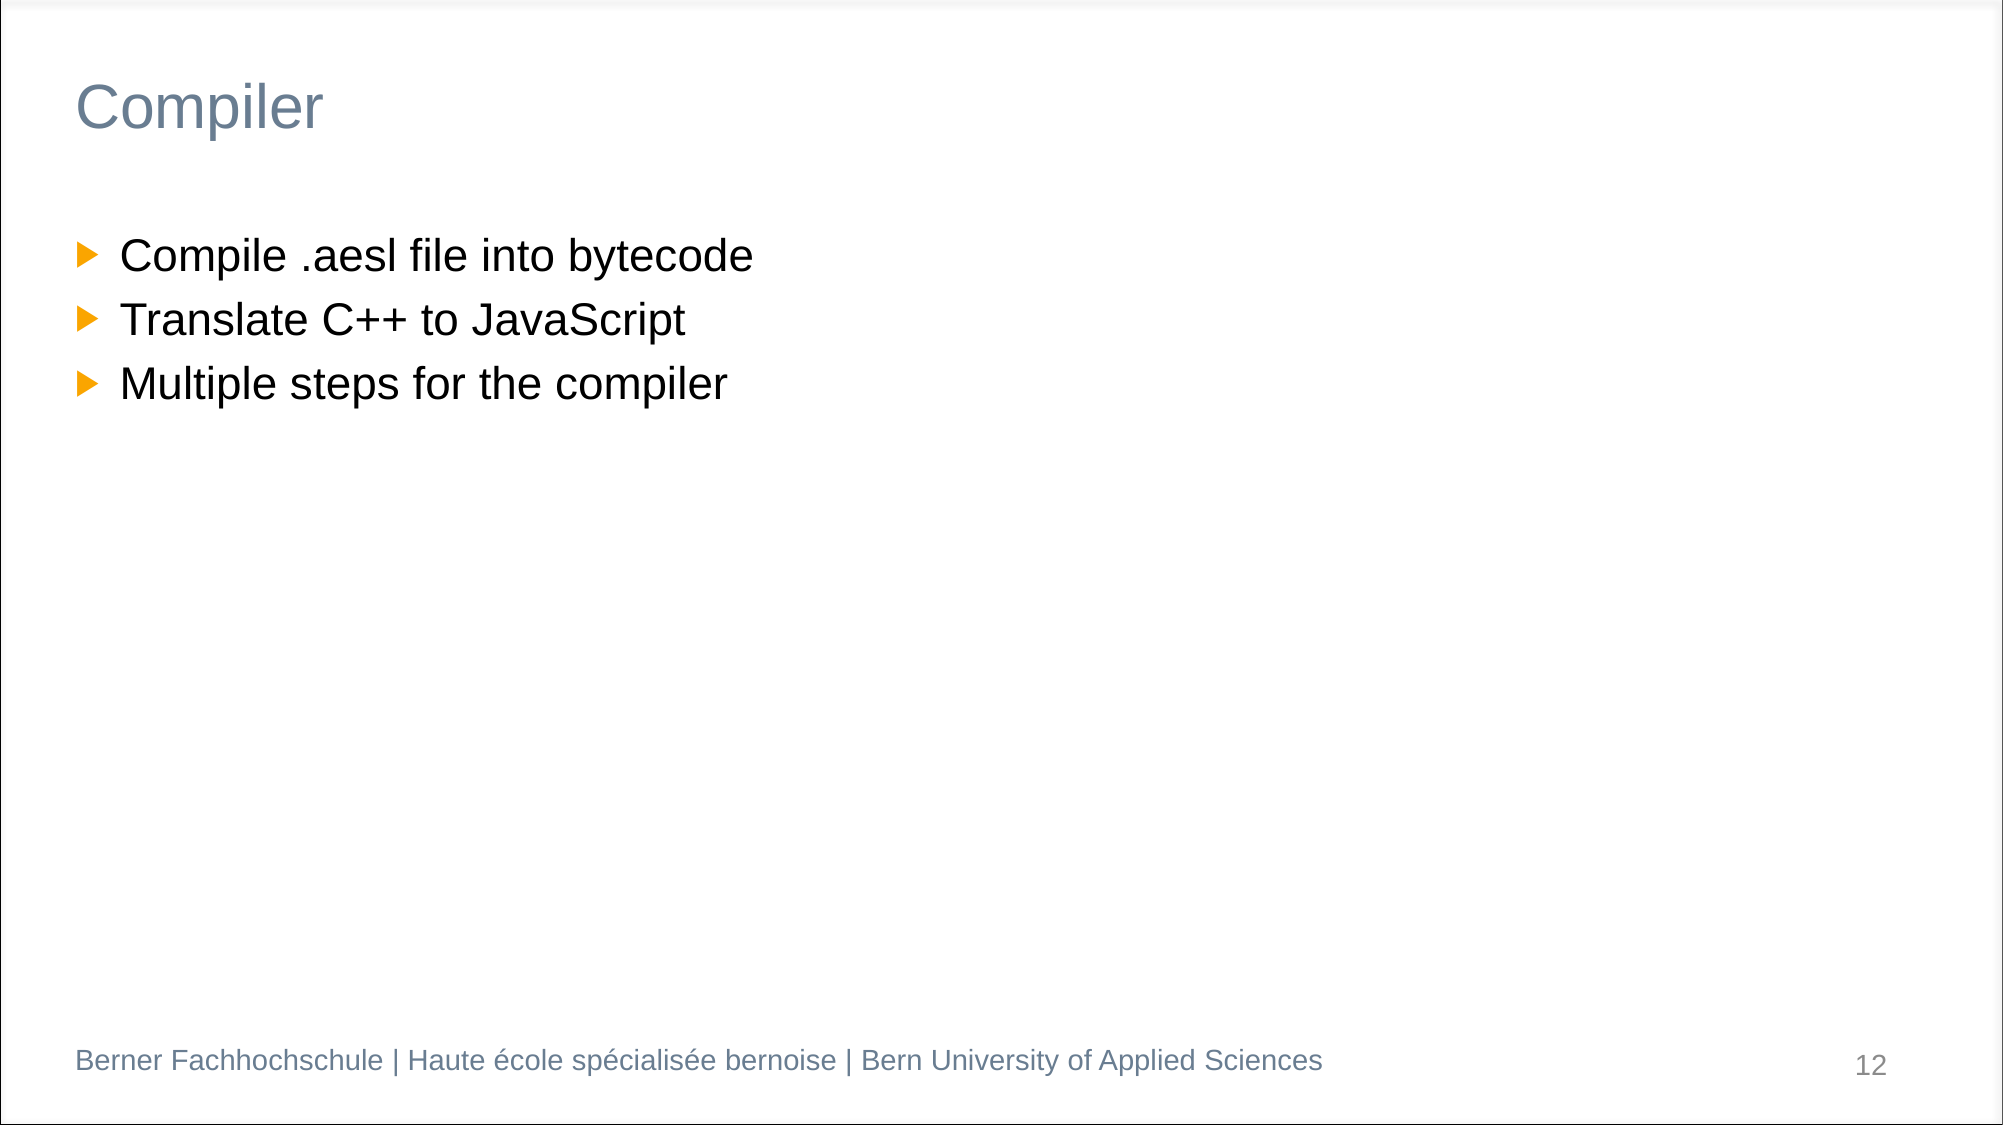

# Compiler
Compile .aesl file into bytecode
Translate C++ to JavaScript
Multiple steps for the compiler
12